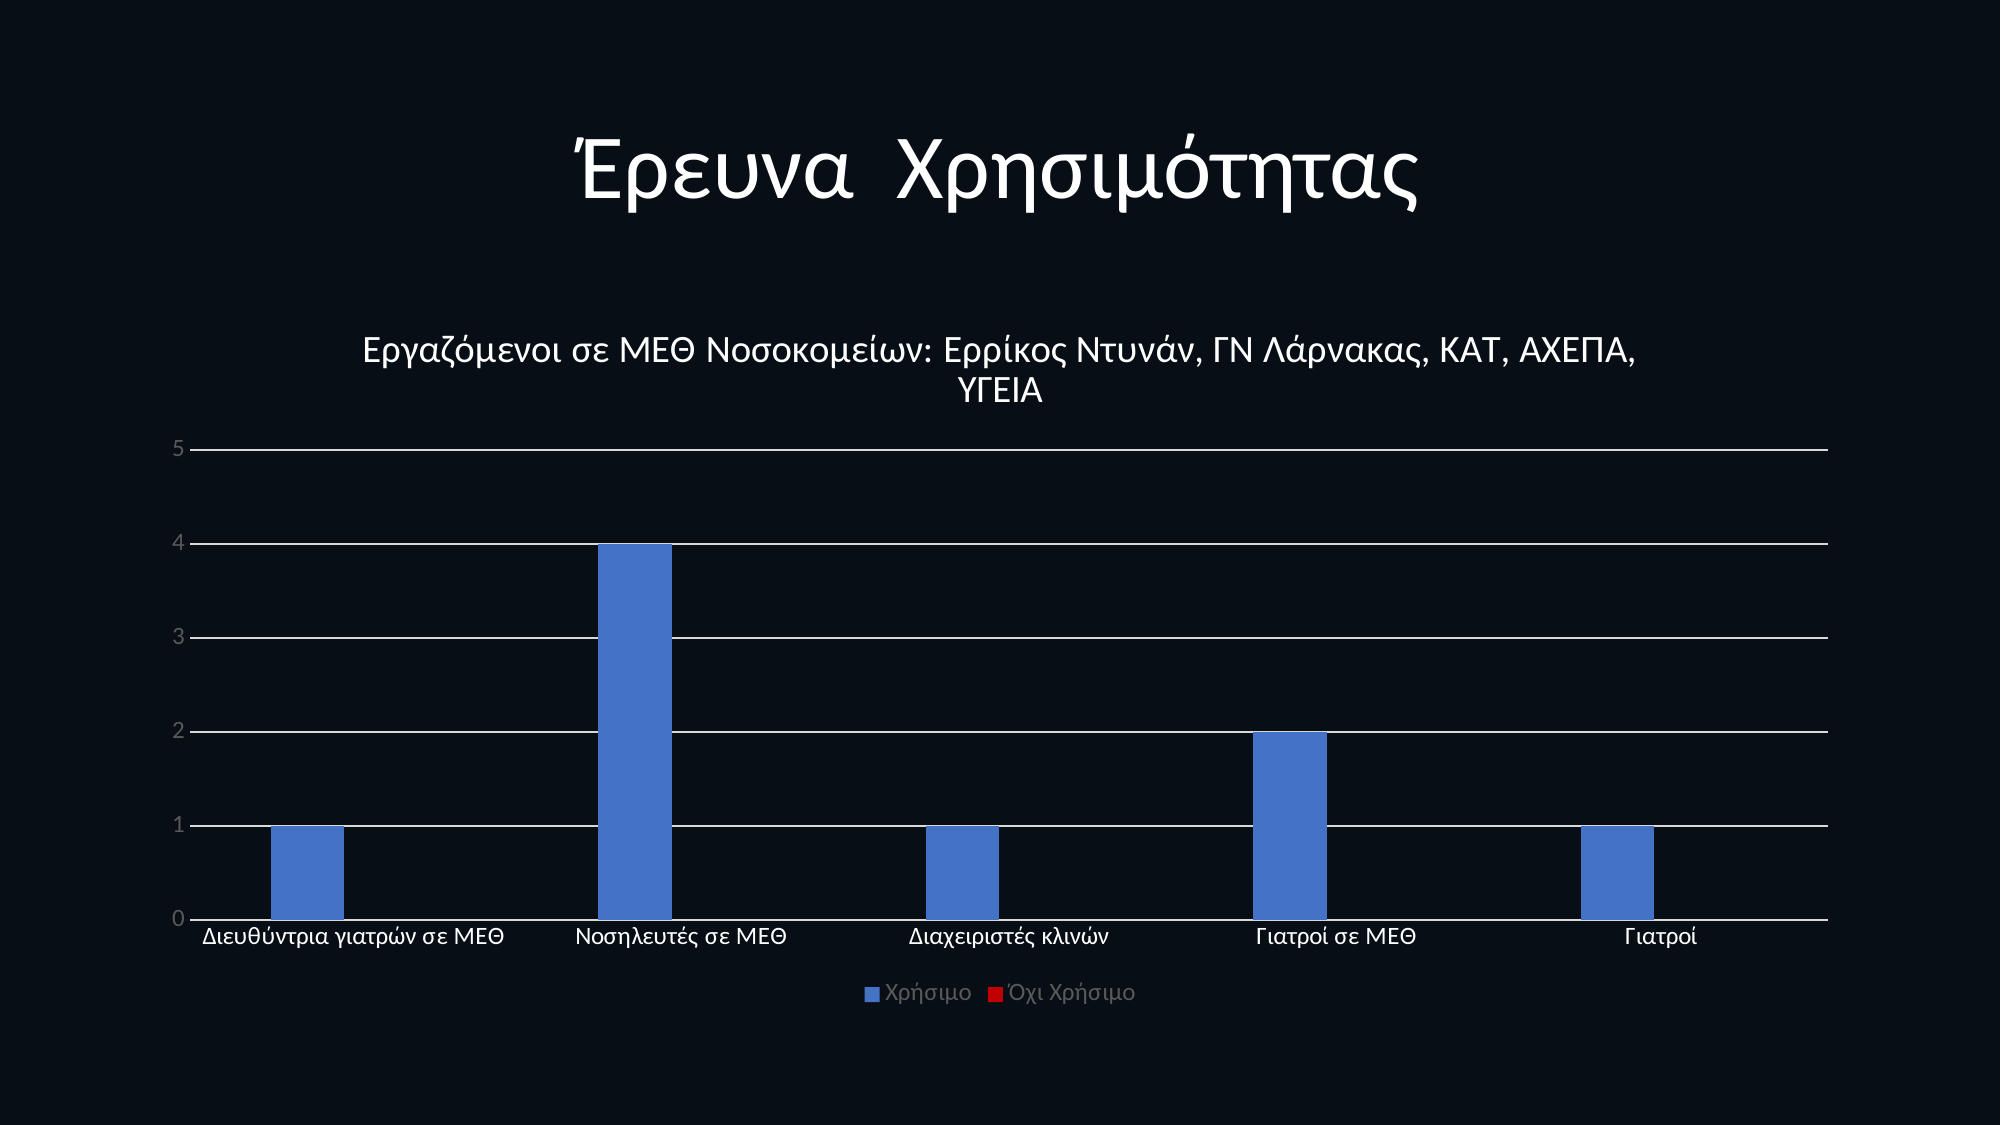

# Έρευνα  Χρησιμότητας

### Chart: Εργαζόμενοι σε ΜΕΘ Νοσοκομείων: Ερρίκος Ντυνάν, ΓΝ Λάρνακας, ΚΑΤ, ΑΧΕΠΑ, ΥΓΕΙΑ

| Category | Χρήσιμο | Όχι Χρήσιμο |
|---|---|---|
| Διευθύντρια γιατρών σε ΜΕΘ | 1.0 | None |
| Νοσηλευτές σε ΜΕΘ | 4.0 | None |
| Διαχειριστές κλινών | 1.0 | None |
| Γιατροί σε ΜΕΘ | 2.0 | None |
| Γιατροί  | 1.0 | None |